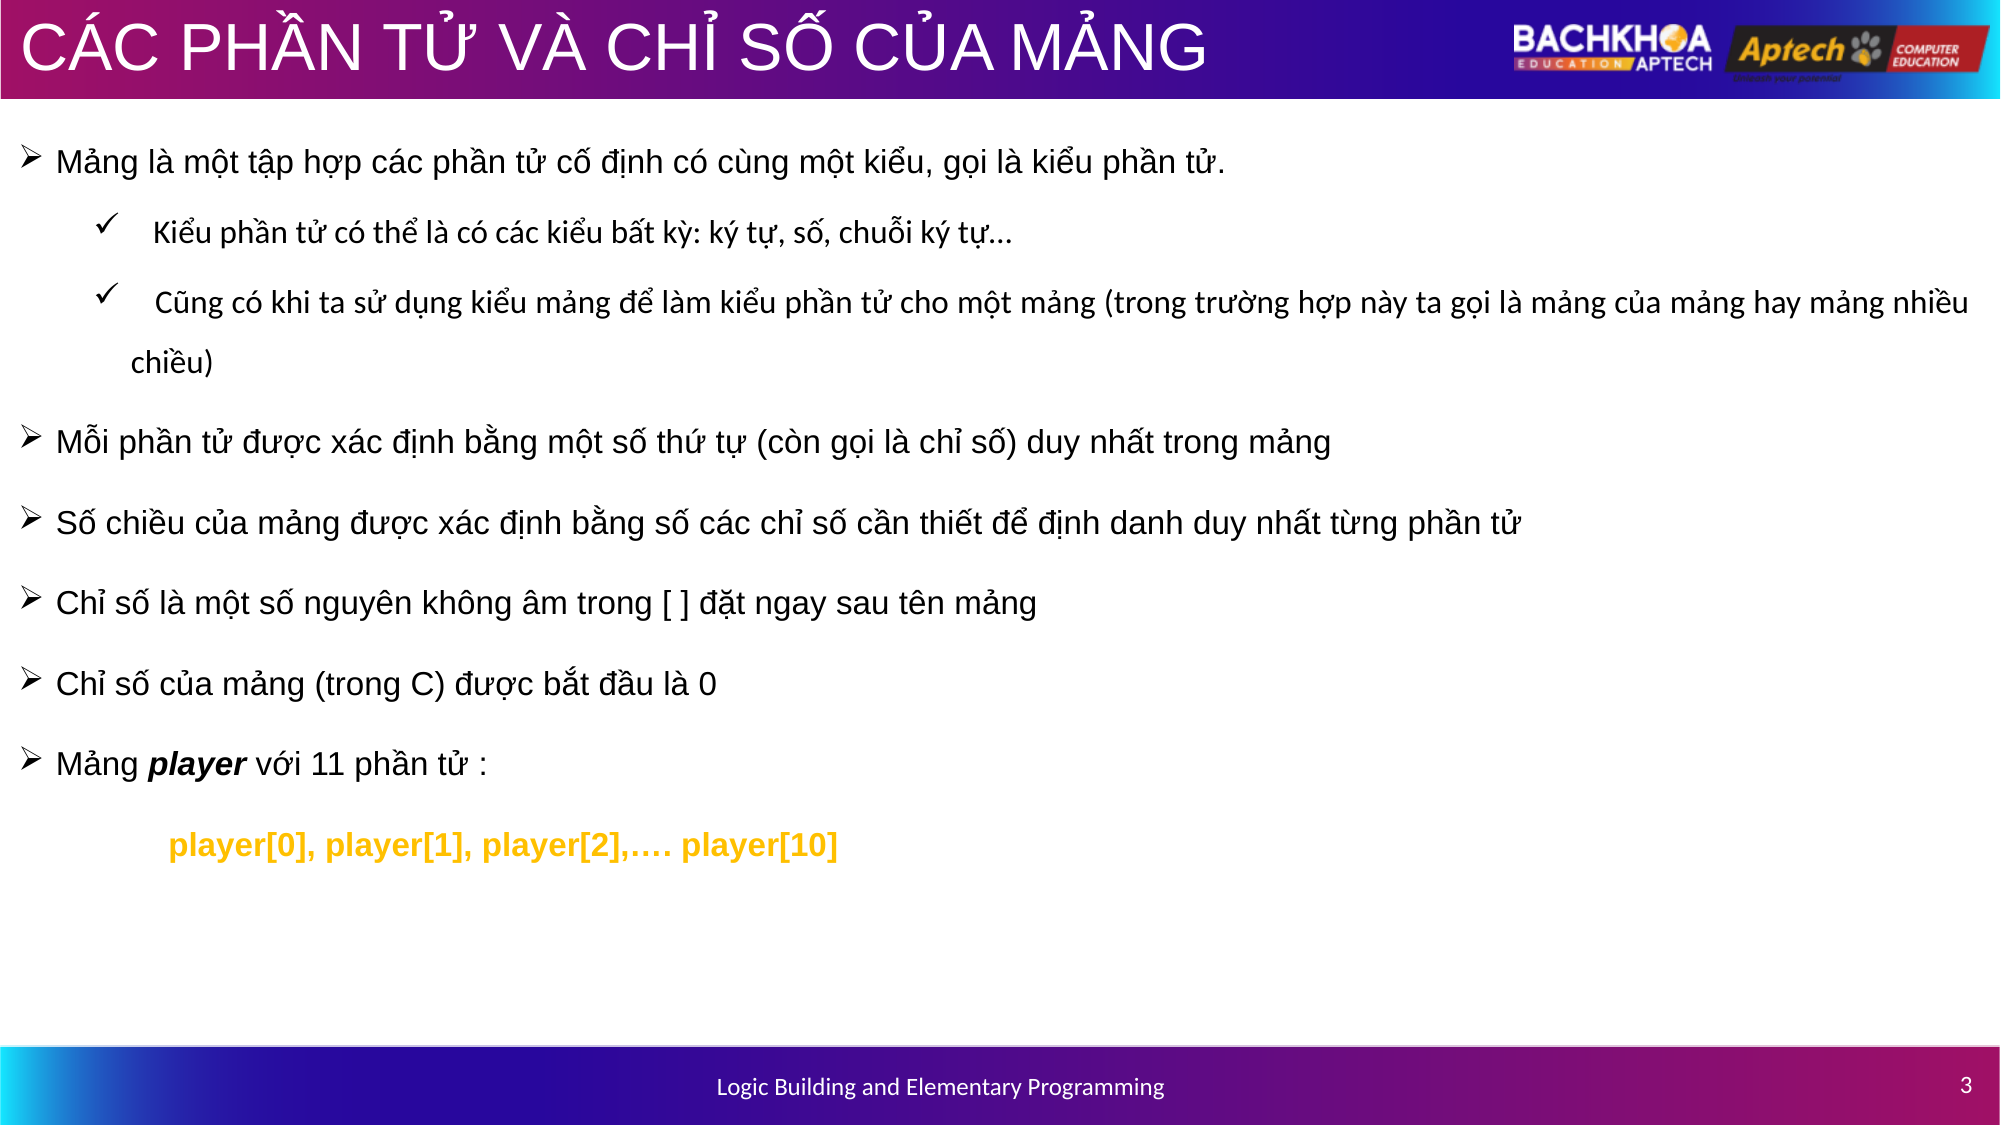

# CÁC PHẦN TỬ VÀ CHỈ SỐ CỦA MẢNG
Mảng là một tập hợp các phần tử cố định có cùng một kiểu, gọi là kiểu phần tử.
   Kiểu phần tử có thể là có các kiểu bất kỳ: ký tự, số, chuỗi ký tự…
   Cũng có khi ta sử dụng kiểu mảng để làm kiểu phần tử cho một mảng (trong trường hợp này ta gọi là mảng của mảng hay mảng nhiều chiều)
Mỗi phần tử được xác định bằng một số thứ tự (còn gọi là chỉ số) duy nhất trong mảng
Số chiều của mảng được xác định bằng số các chỉ số cần thiết để định danh duy nhất từng phần tử
Chỉ số là một số nguyên không âm trong [ ] đặt ngay sau tên mảng
Chỉ số của mảng (trong C) được bắt đầu là 0
Mảng player với 11 phần tử :
	player[0], player[1], player[2],…. player[10]

3
Logic Building and Elementary Programming